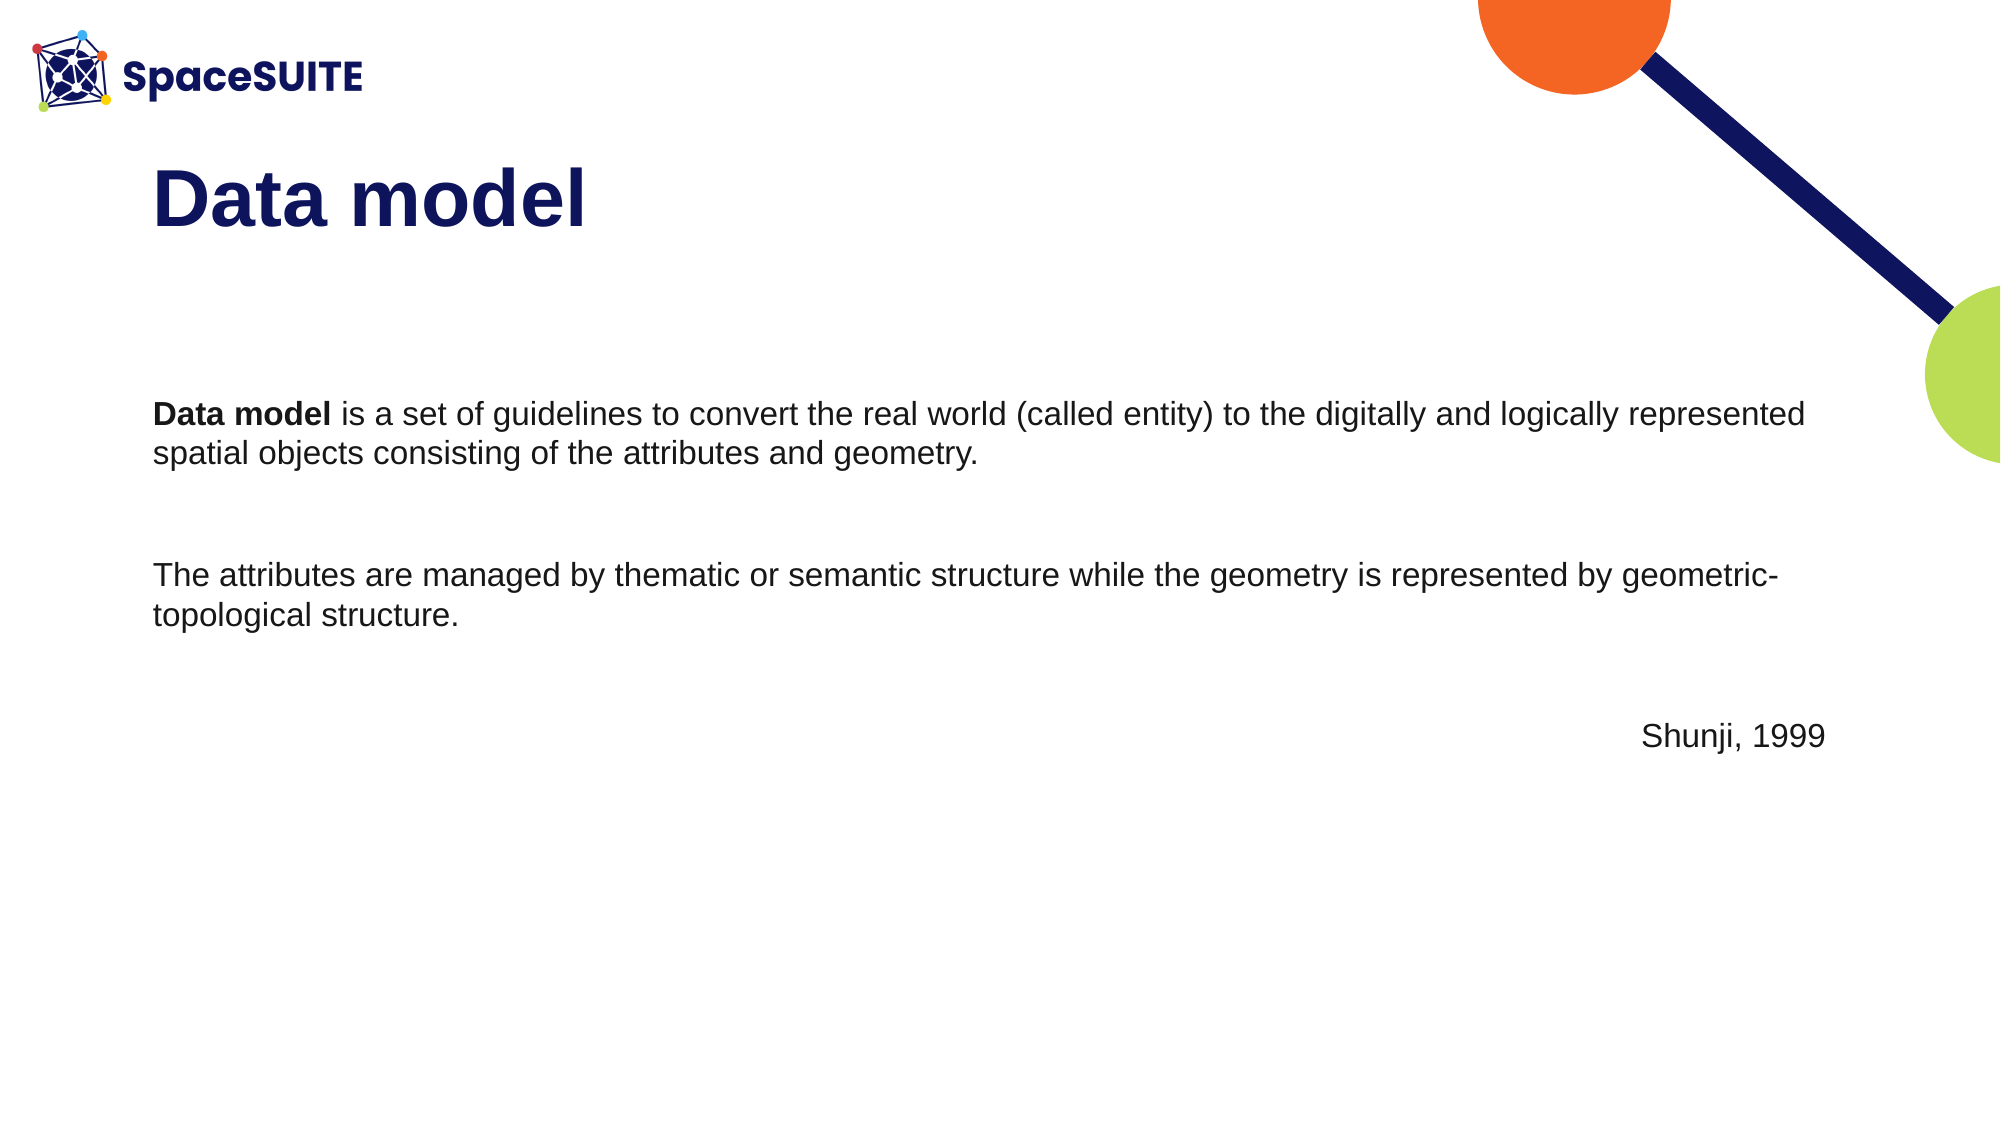

# Data model

Data model is a set of guidelines to convert the real world (called entity) to the digitally and logically represented spatial objects consisting of the attributes and geometry.

The attributes are managed by thematic or semantic structure while the geometry is represented by geometric-topological structure.

Shunji, 1999